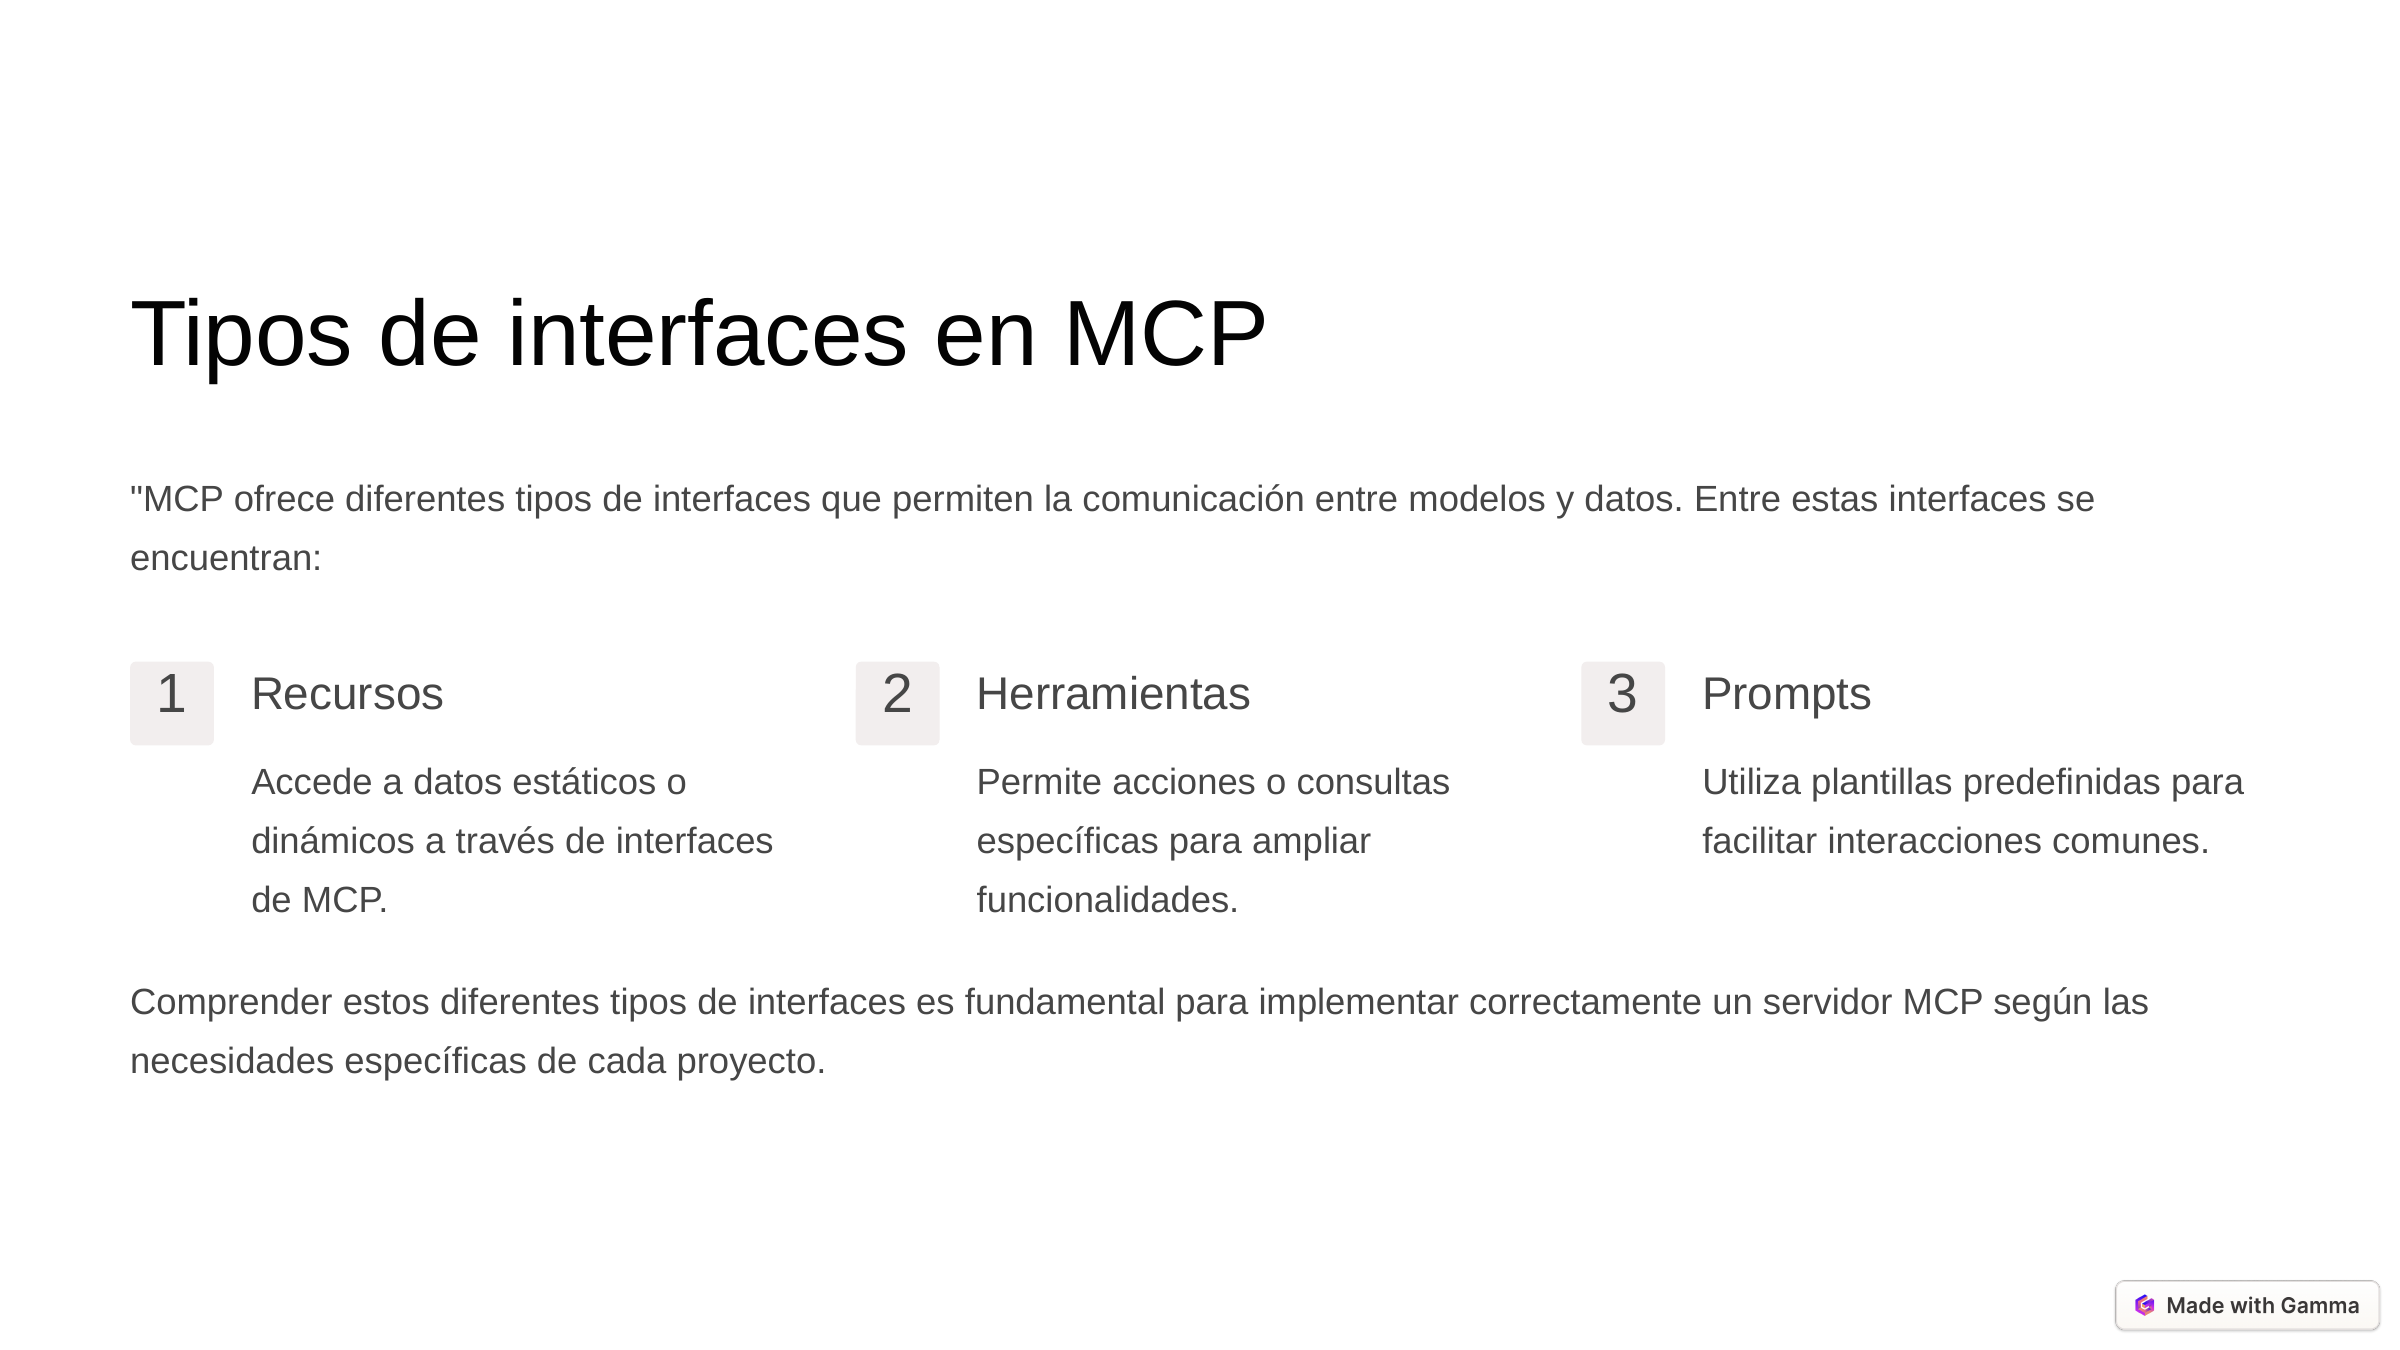

Tipos de interfaces en MCP
"MCP ofrece diferentes tipos de interfaces que permiten la comunicación entre modelos y datos. Entre estas interfaces se encuentran:

Recursos

Herramientas

Prompts
1
2
3
Accede a datos estáticos o dinámicos a través de interfaces de MCP.
Permite acciones o consultas específicas para ampliar funcionalidades.
Utiliza plantillas predefinidas para facilitar interacciones comunes.
Comprender estos diferentes tipos de interfaces es fundamental para implementar correctamente un servidor MCP según las necesidades específicas de cada proyecto.